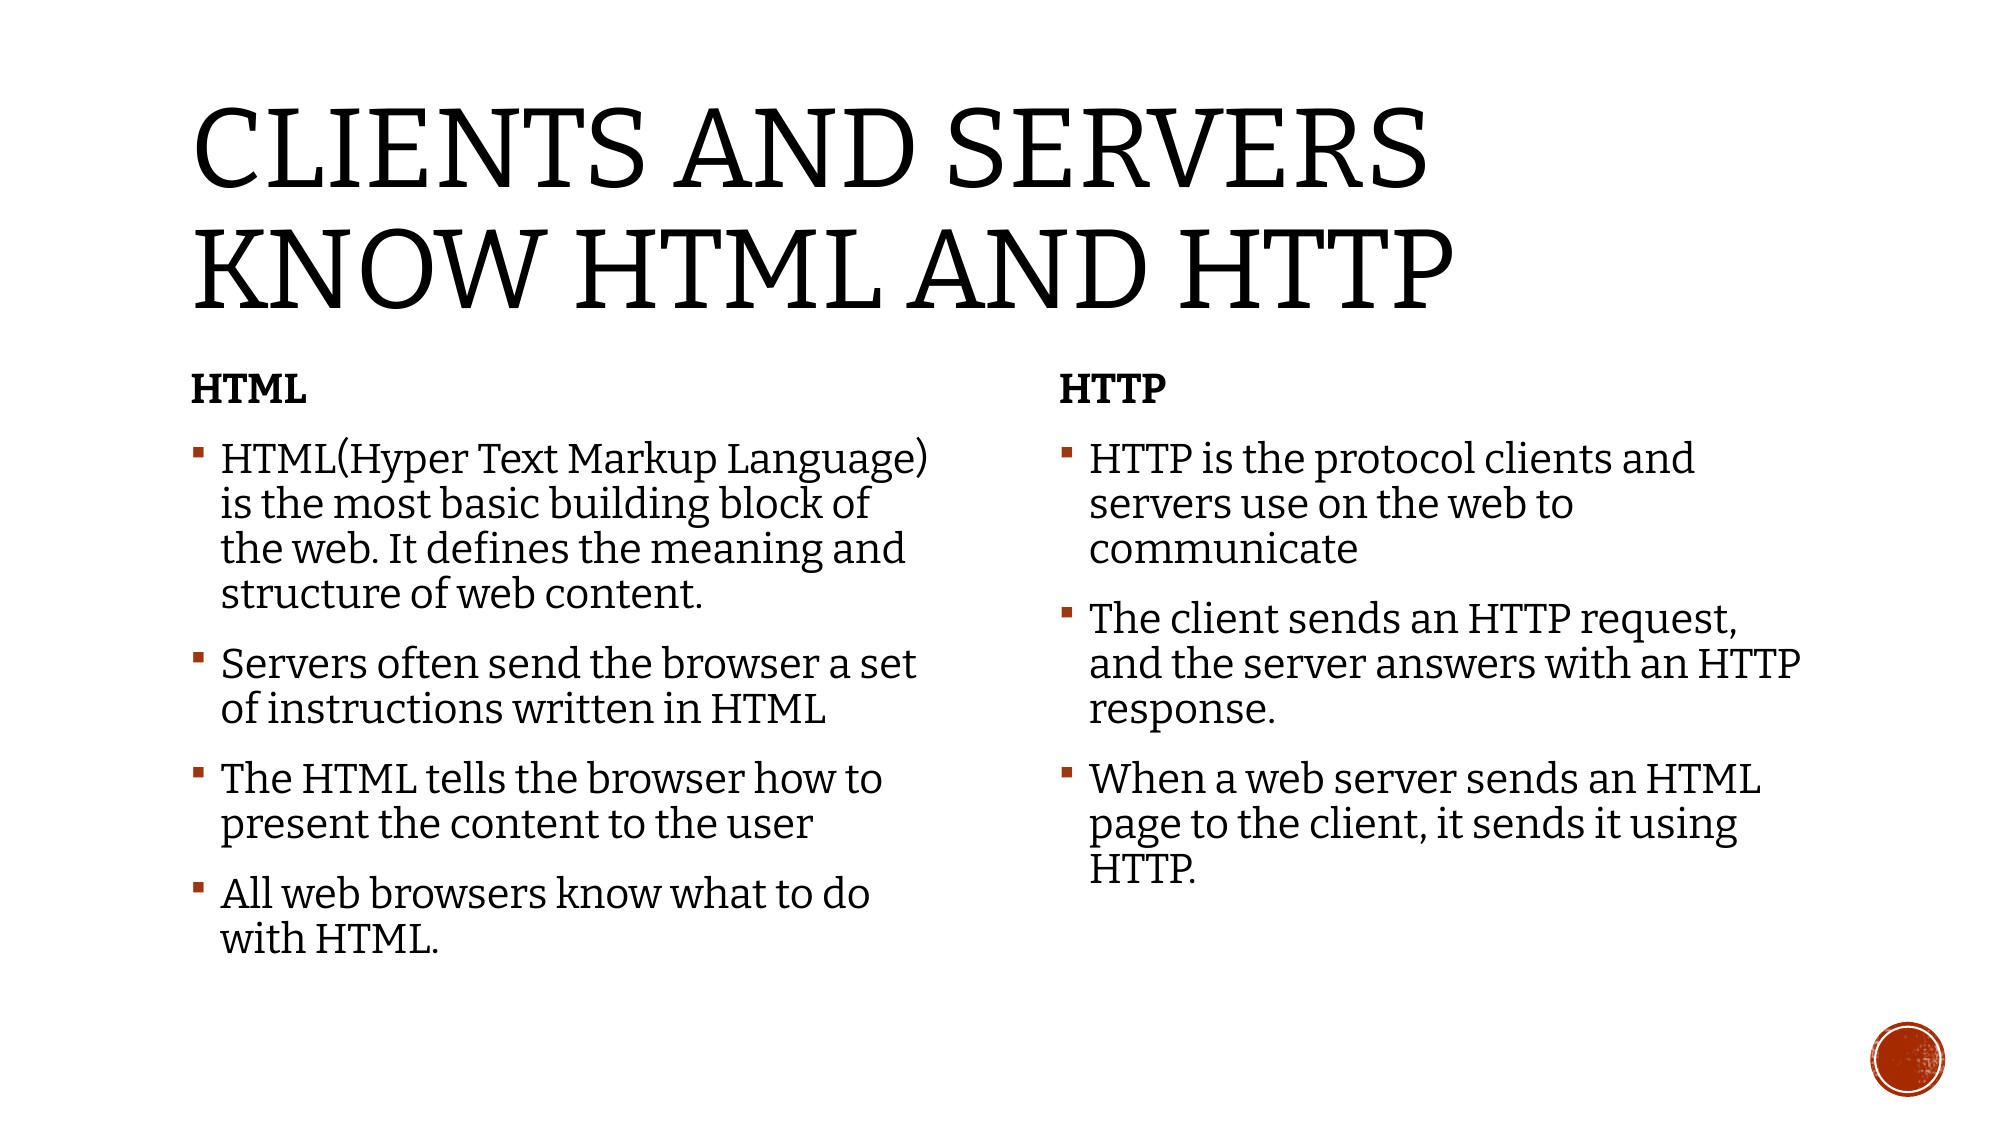

# Clients and servers know Html and http
HTML
HTML(Hyper Text Markup Language) is the most basic building block of the web. It defines the meaning and structure of web content.
Servers often send the browser a set of instructions written in HTML
The HTML tells the browser how to present the content to the user
All web browsers know what to do with HTML.
HTTP
HTTP is the protocol clients and servers use on the web to communicate
The client sends an HTTP request, and the server answers with an HTTP response.
When a web server sends an HTML page to the client, it sends it using HTTP.